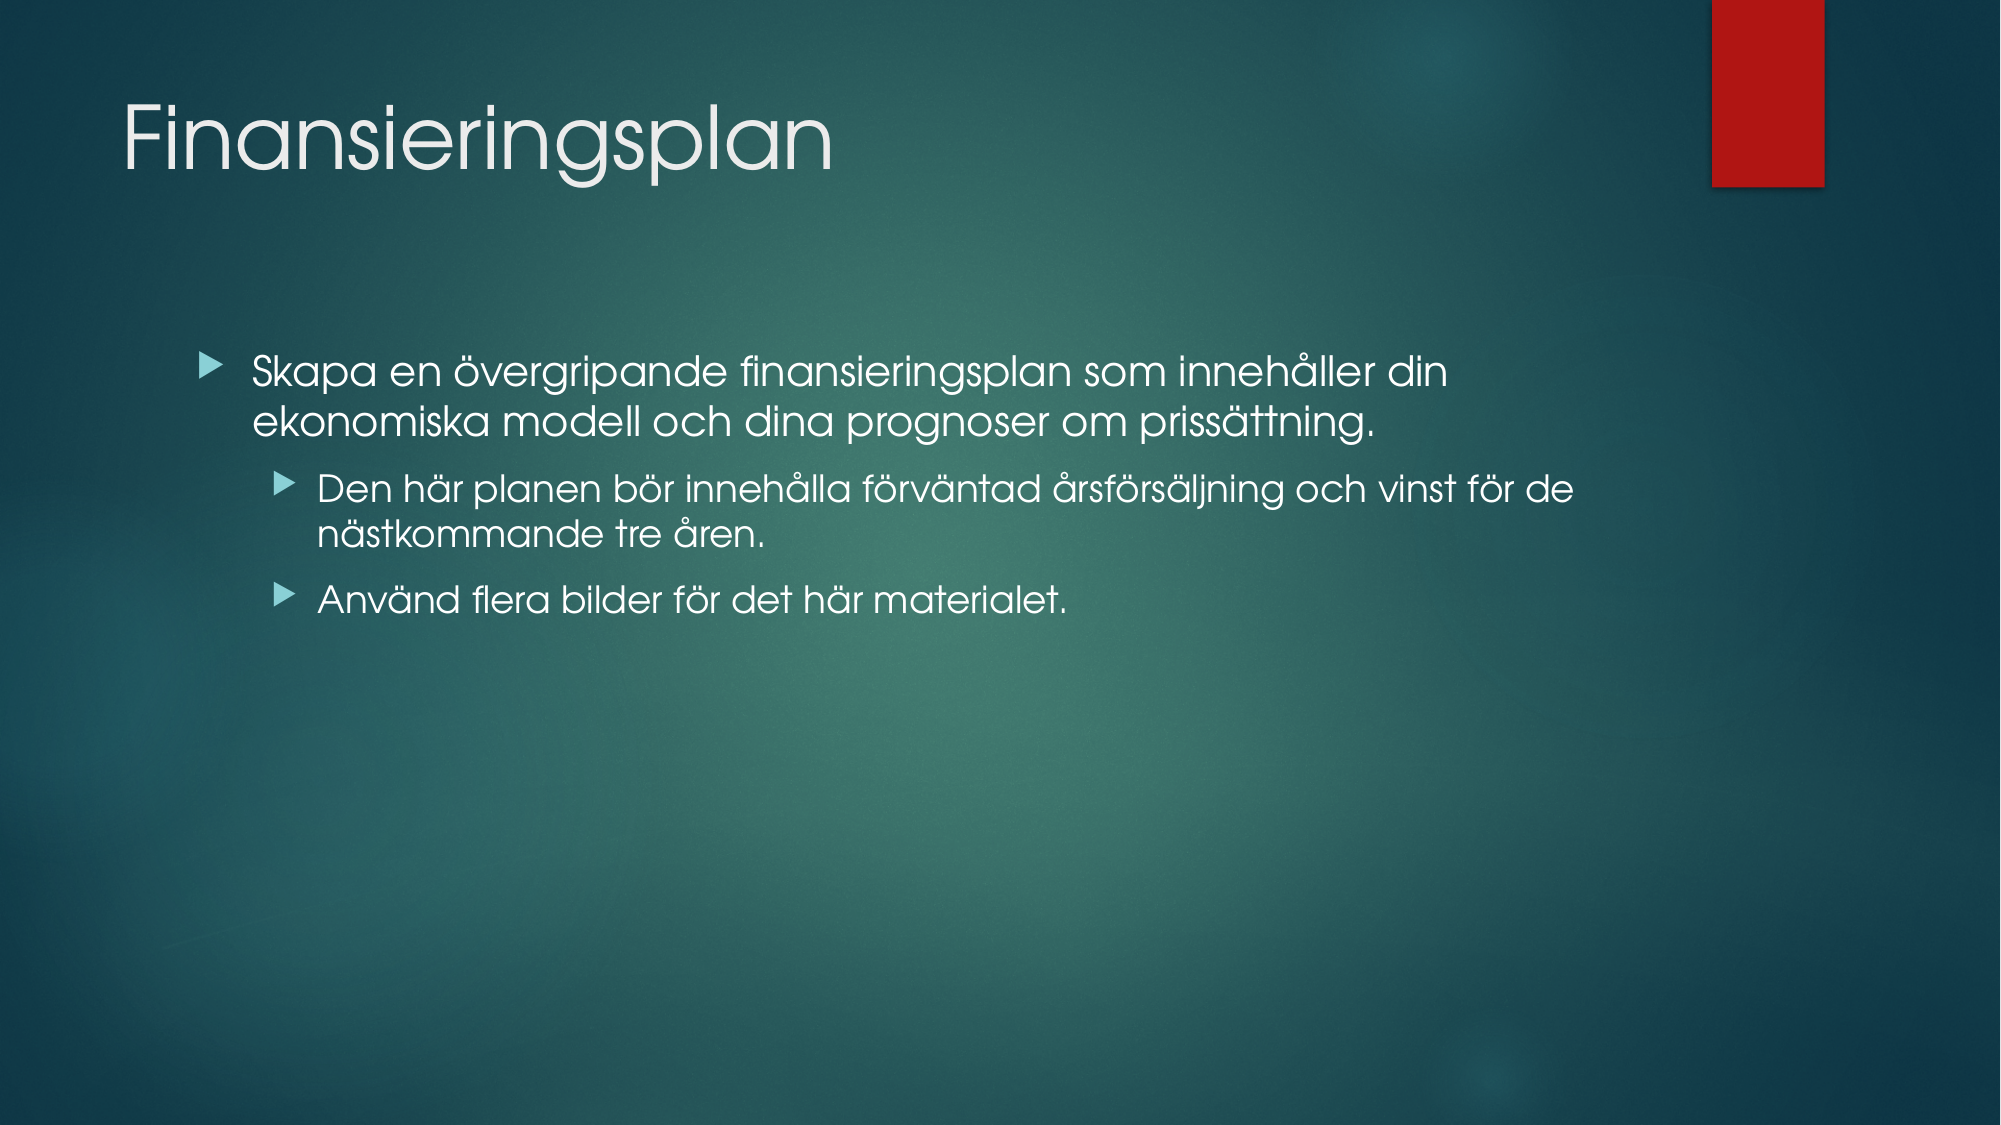

# Finansieringsplan
Skapa en övergripande finansieringsplan som innehåller din ekonomiska modell och dina prognoser om prissättning.
Den här planen bör innehålla förväntad årsförsäljning och vinst för de nästkommande tre åren.
Använd flera bilder för det här materialet.